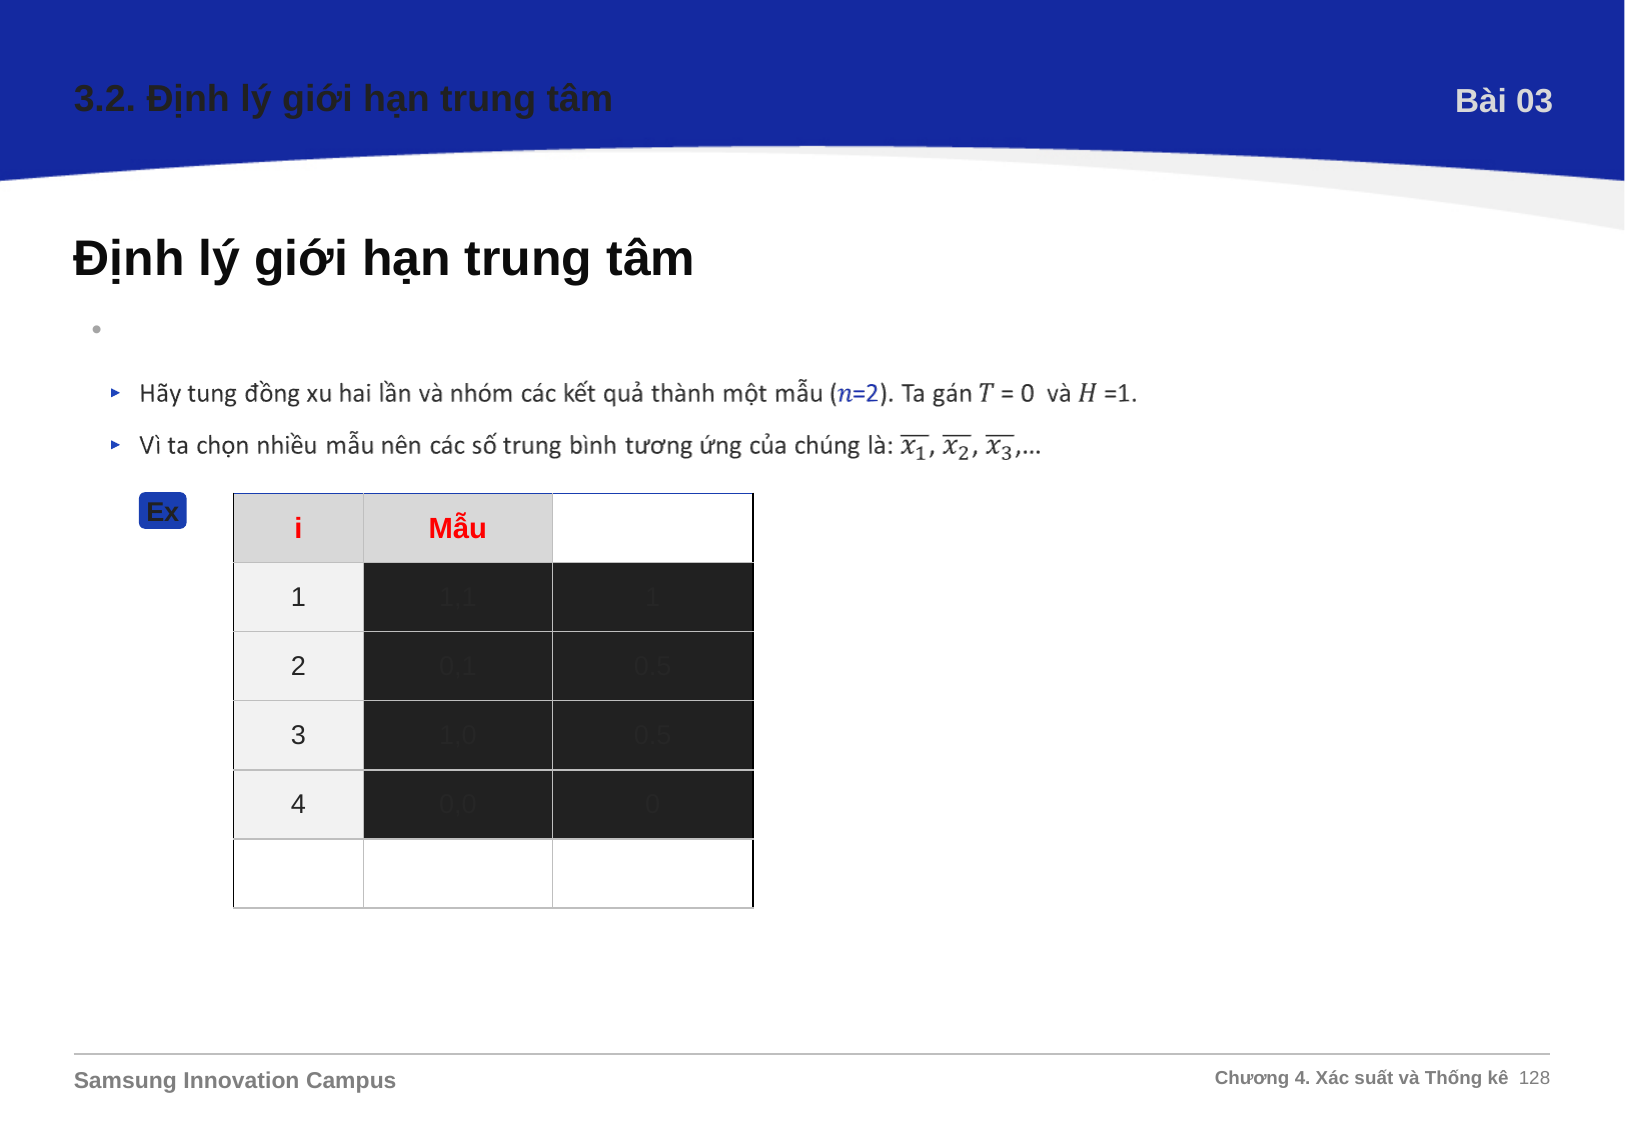

3.2. Định lý giới hạn trung tâm
Bài 03
Định lý giới hạn trung tâm
Phép thử tung đồng xu:

Ex
| i | Mẫu |  |
| --- | --- | --- |
| 1 | 1,1 | 1 |
| 2 | 0,1 | 0.5 |
| 3 | 1,0 | 0.5 |
| 4 | 0,0 | 0 |
|  |  |  |